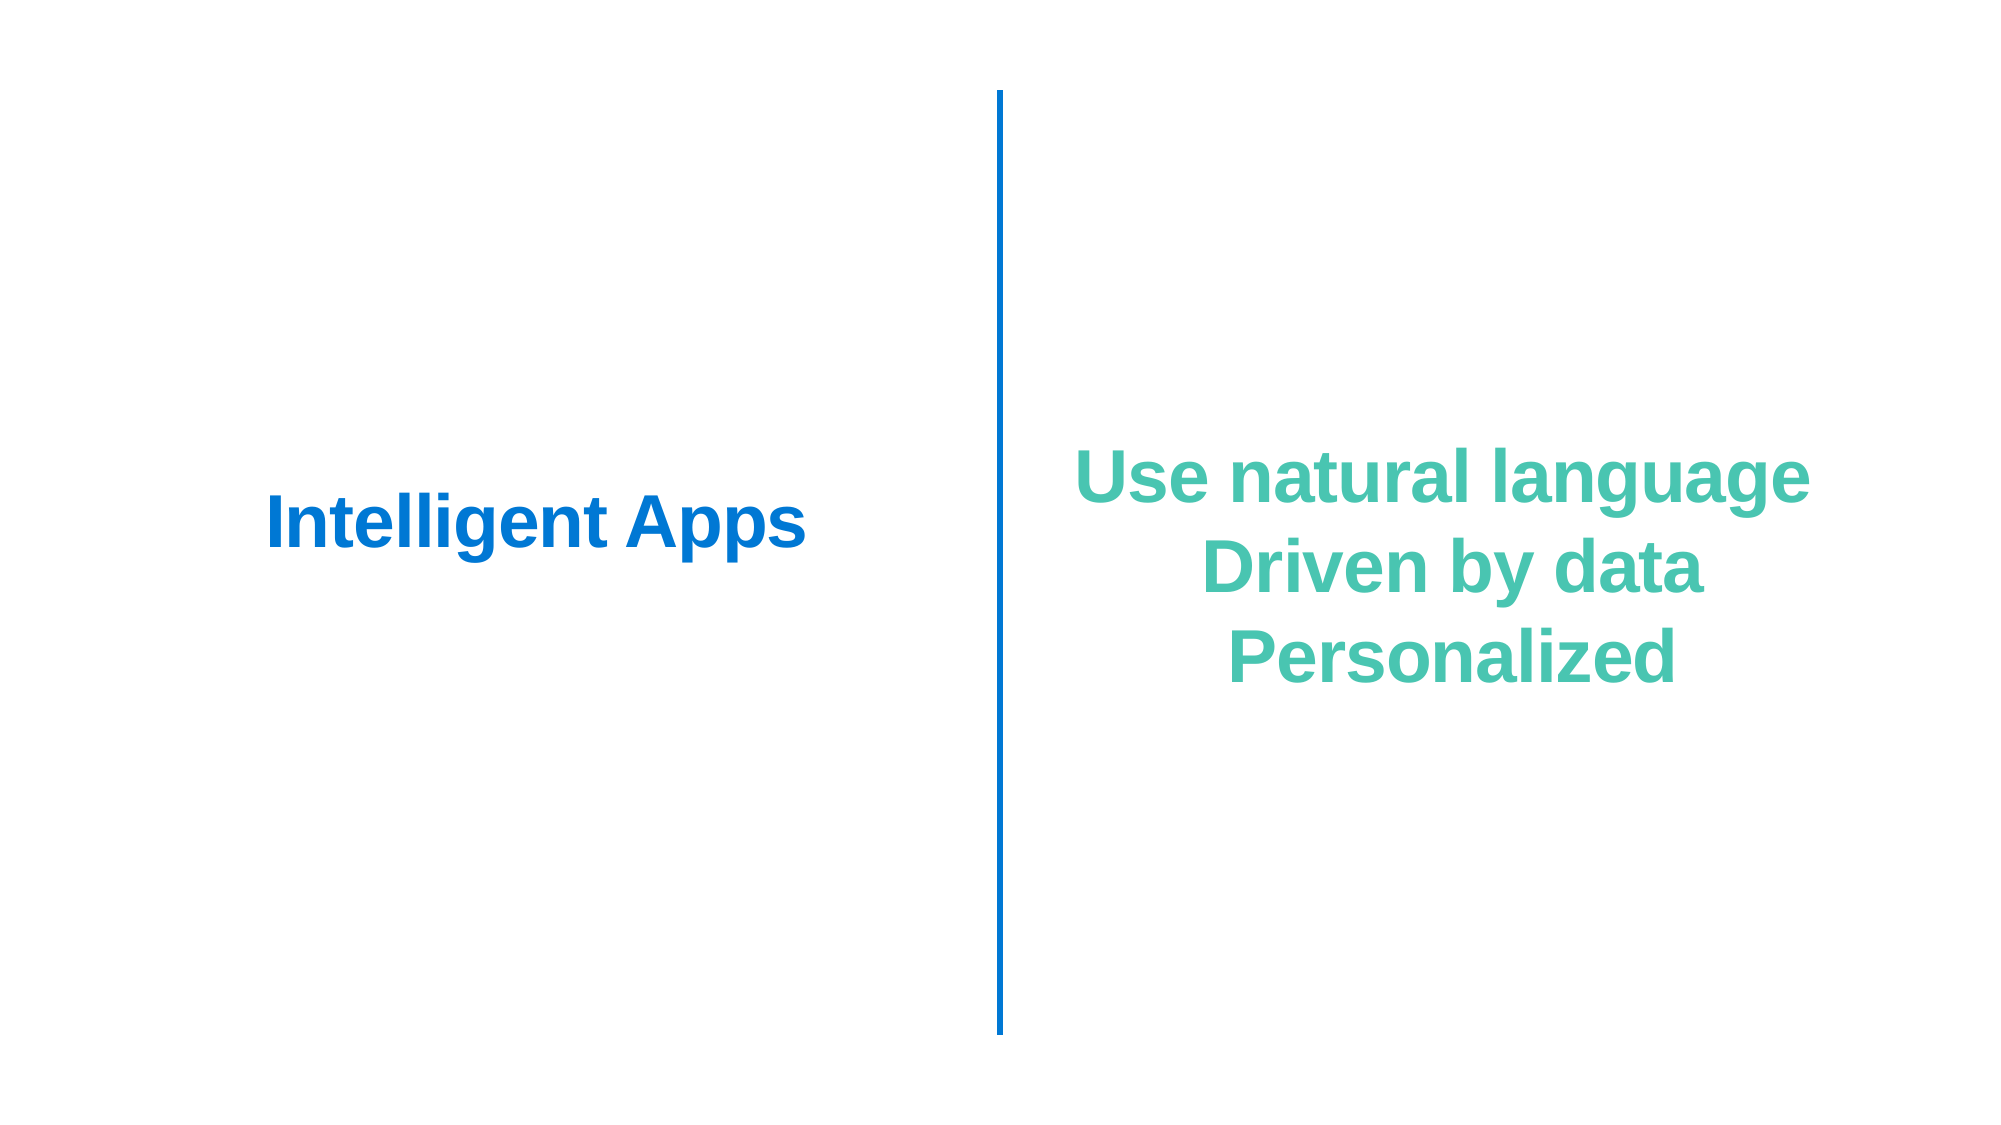

Intelligent Apps
Use natural language
Driven by data
Personalized